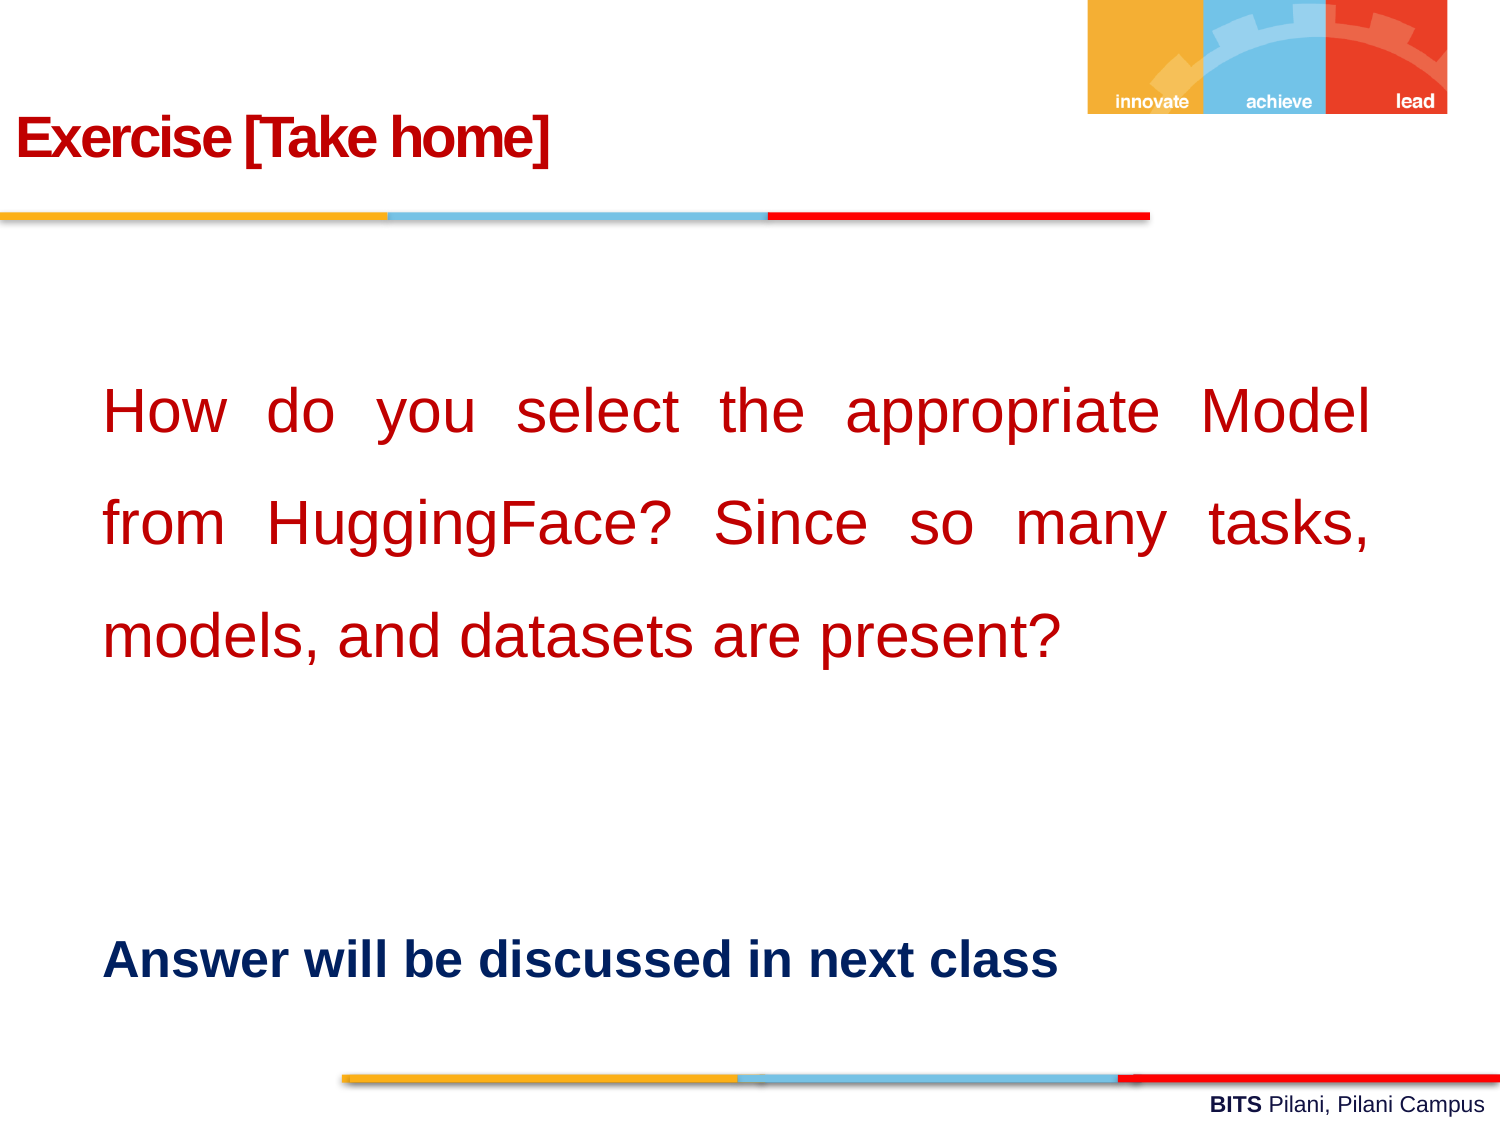

Exercise [Take home]
How do you select the appropriate Model from HuggingFace? Since so many tasks, models, and datasets are present?

Answer will be discussed in next class